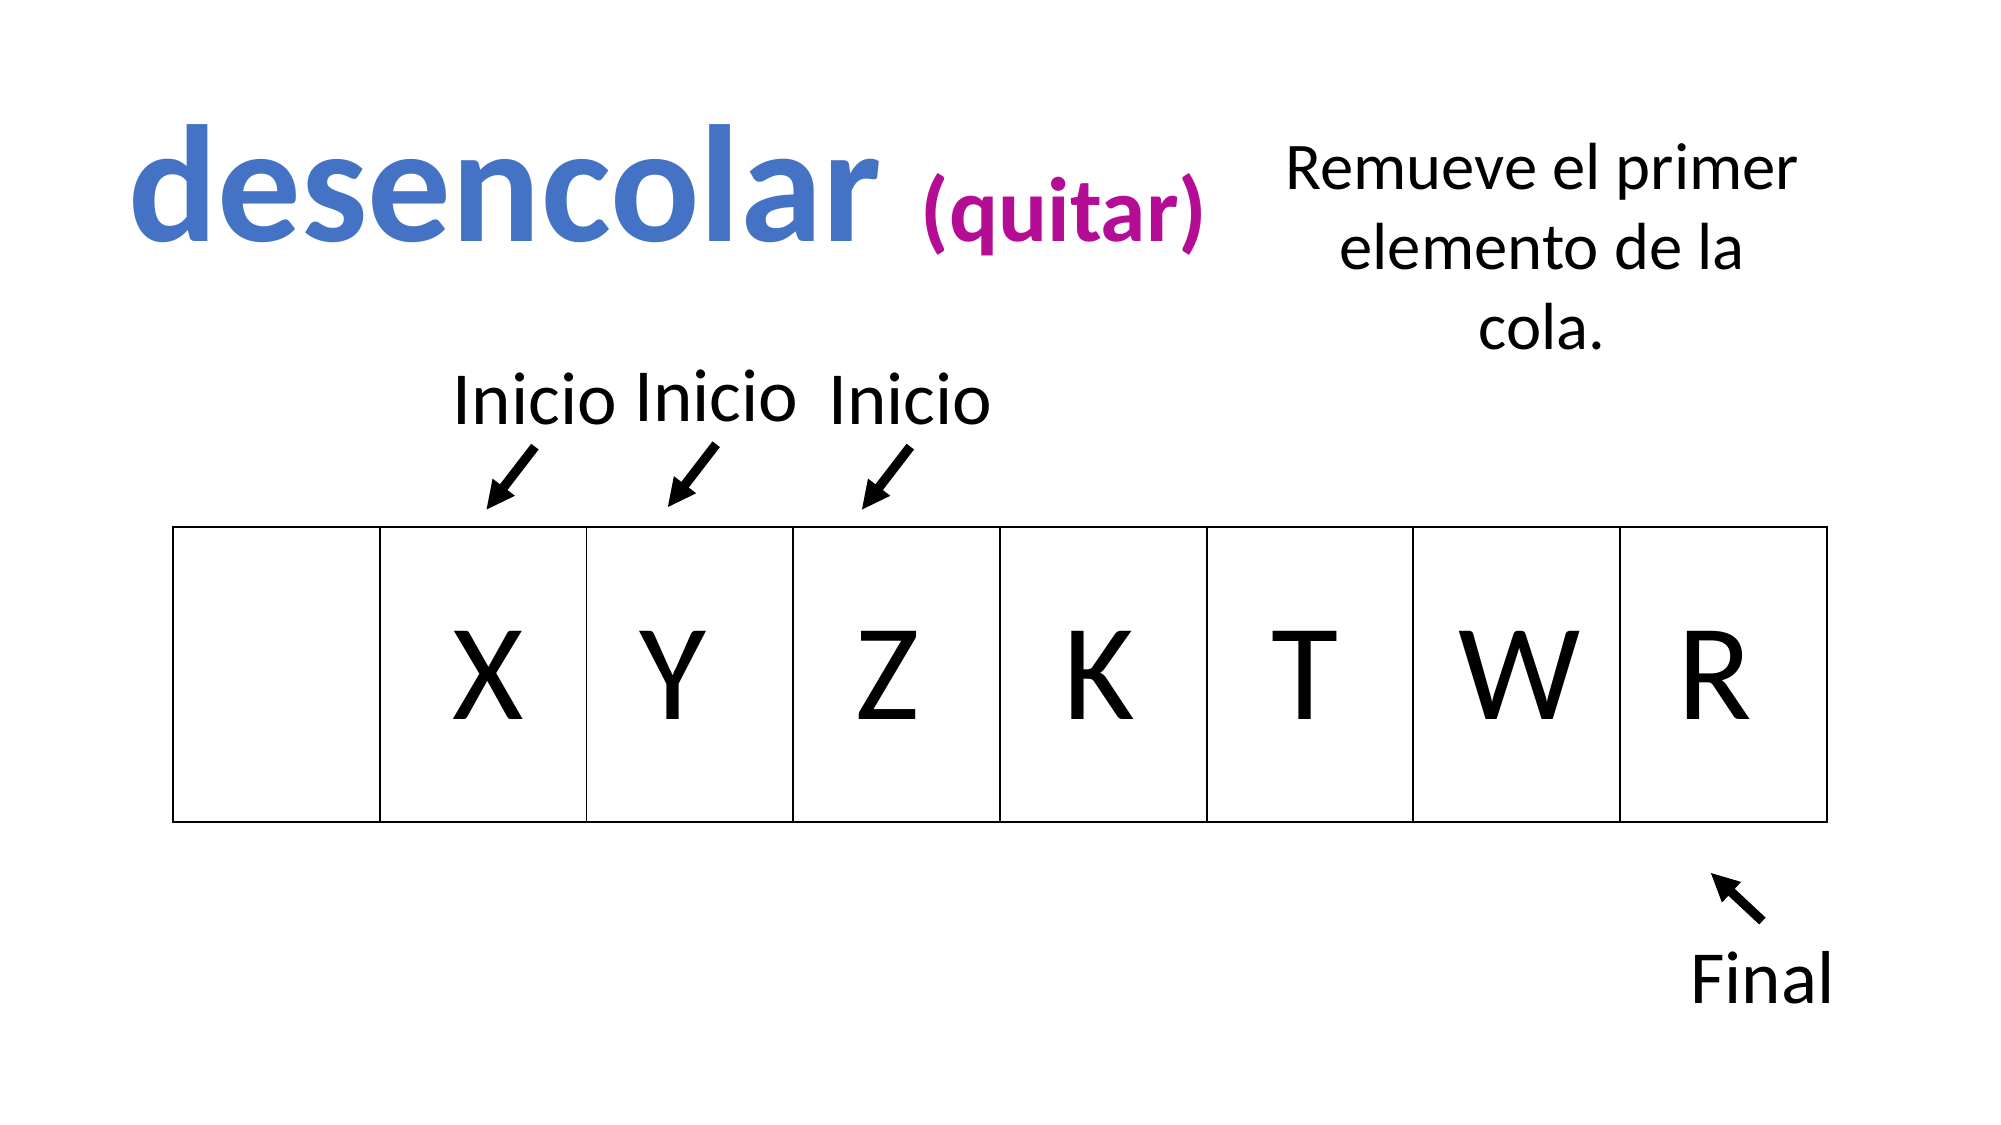

desencolar (quitar)
Remueve el primer elemento de la cola.
Inicio
Inicio
Inicio
|  |  |  |  |  |  |  |  |
| --- | --- | --- | --- | --- | --- | --- | --- |
X
Y
Z
K
T
W
R
Final